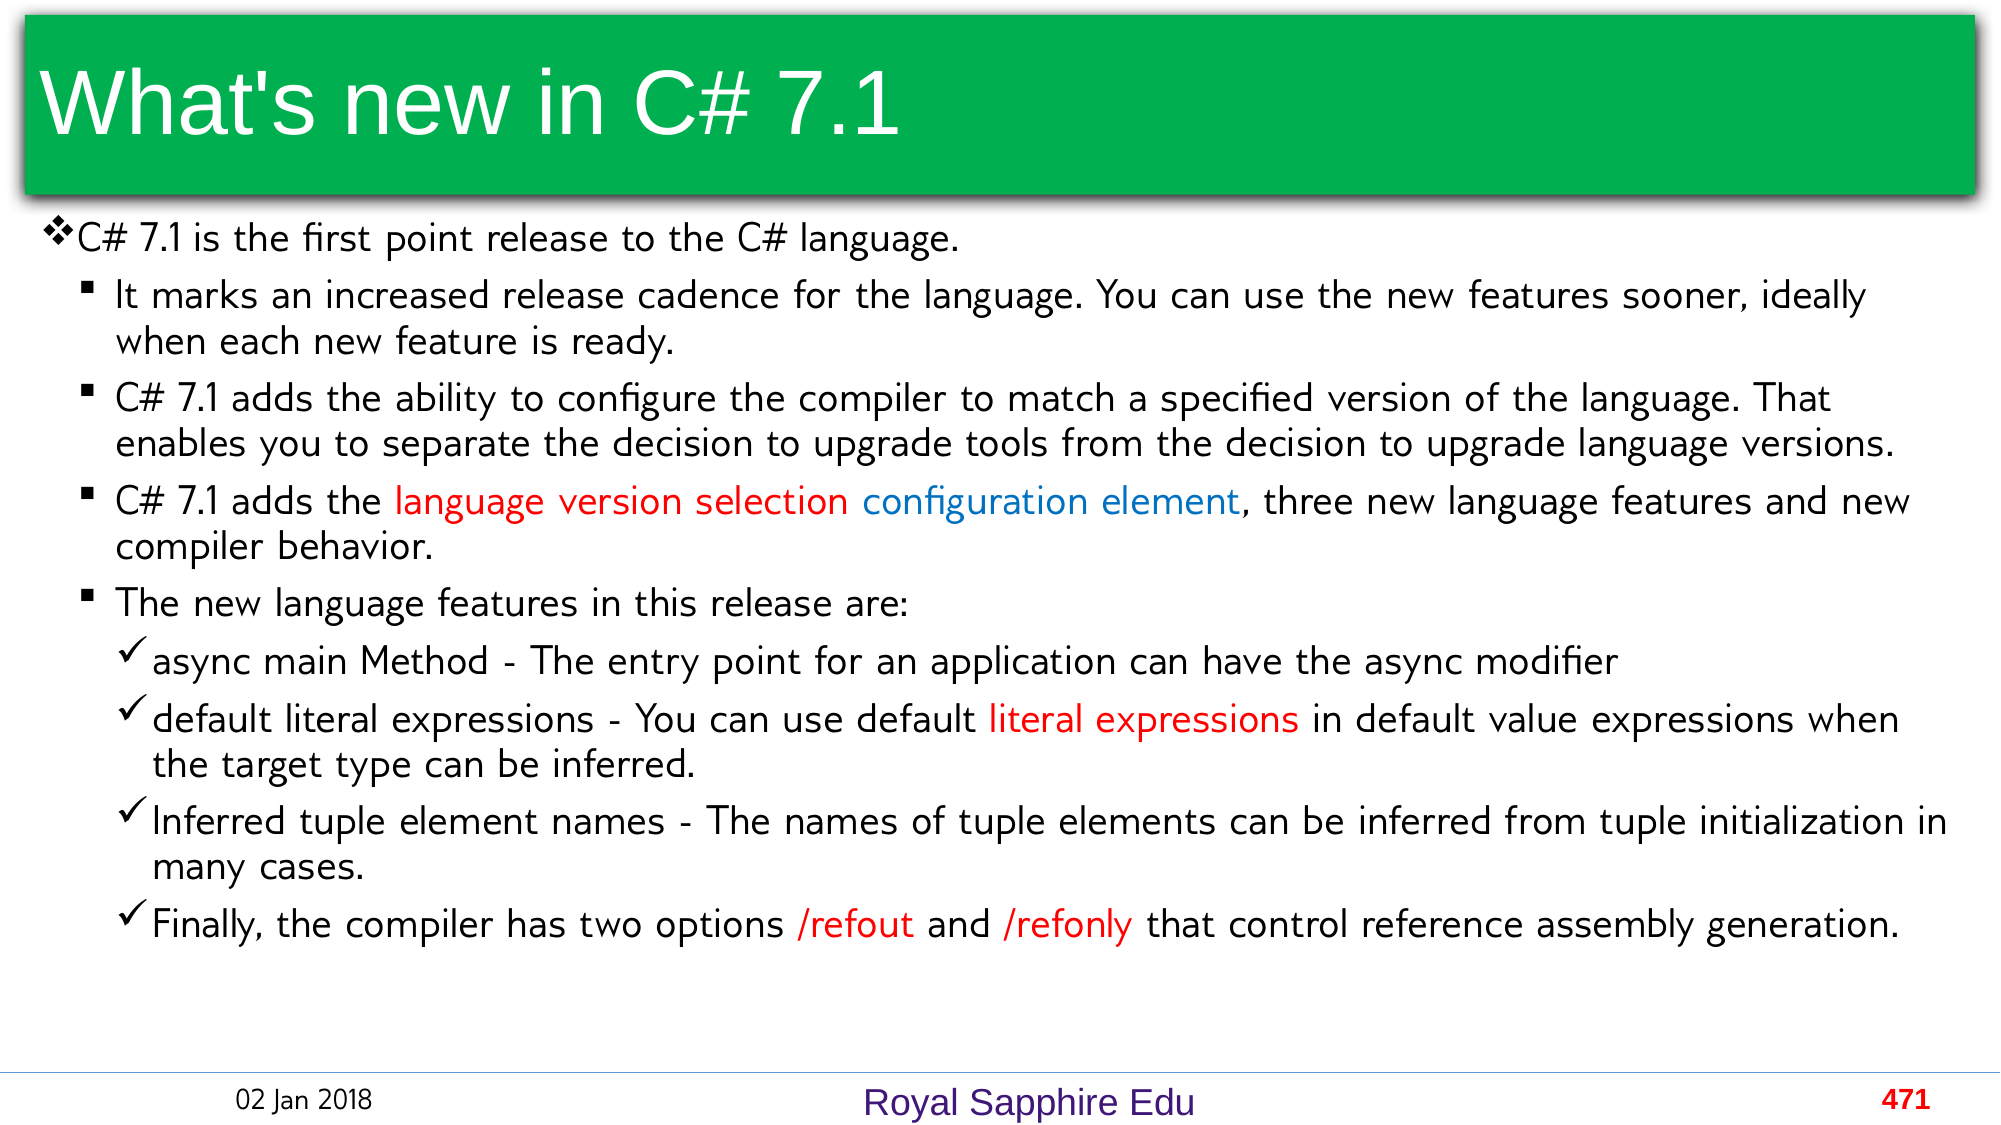

# What's new in C# 7.1
C# 7.1 is the first point release to the C# language.
It marks an increased release cadence for the language. You can use the new features sooner, ideally when each new feature is ready.
C# 7.1 adds the ability to configure the compiler to match a specified version of the language. That enables you to separate the decision to upgrade tools from the decision to upgrade language versions.
C# 7.1 adds the language version selection configuration element, three new language features and new compiler behavior.
The new language features in this release are:
async main Method - The entry point for an application can have the async modifier
default literal expressions - You can use default literal expressions in default value expressions when the target type can be inferred.
Inferred tuple element names - The names of tuple elements can be inferred from tuple initialization in many cases.
Finally, the compiler has two options /refout and /refonly that control reference assembly generation.
02 Jan 2018
471